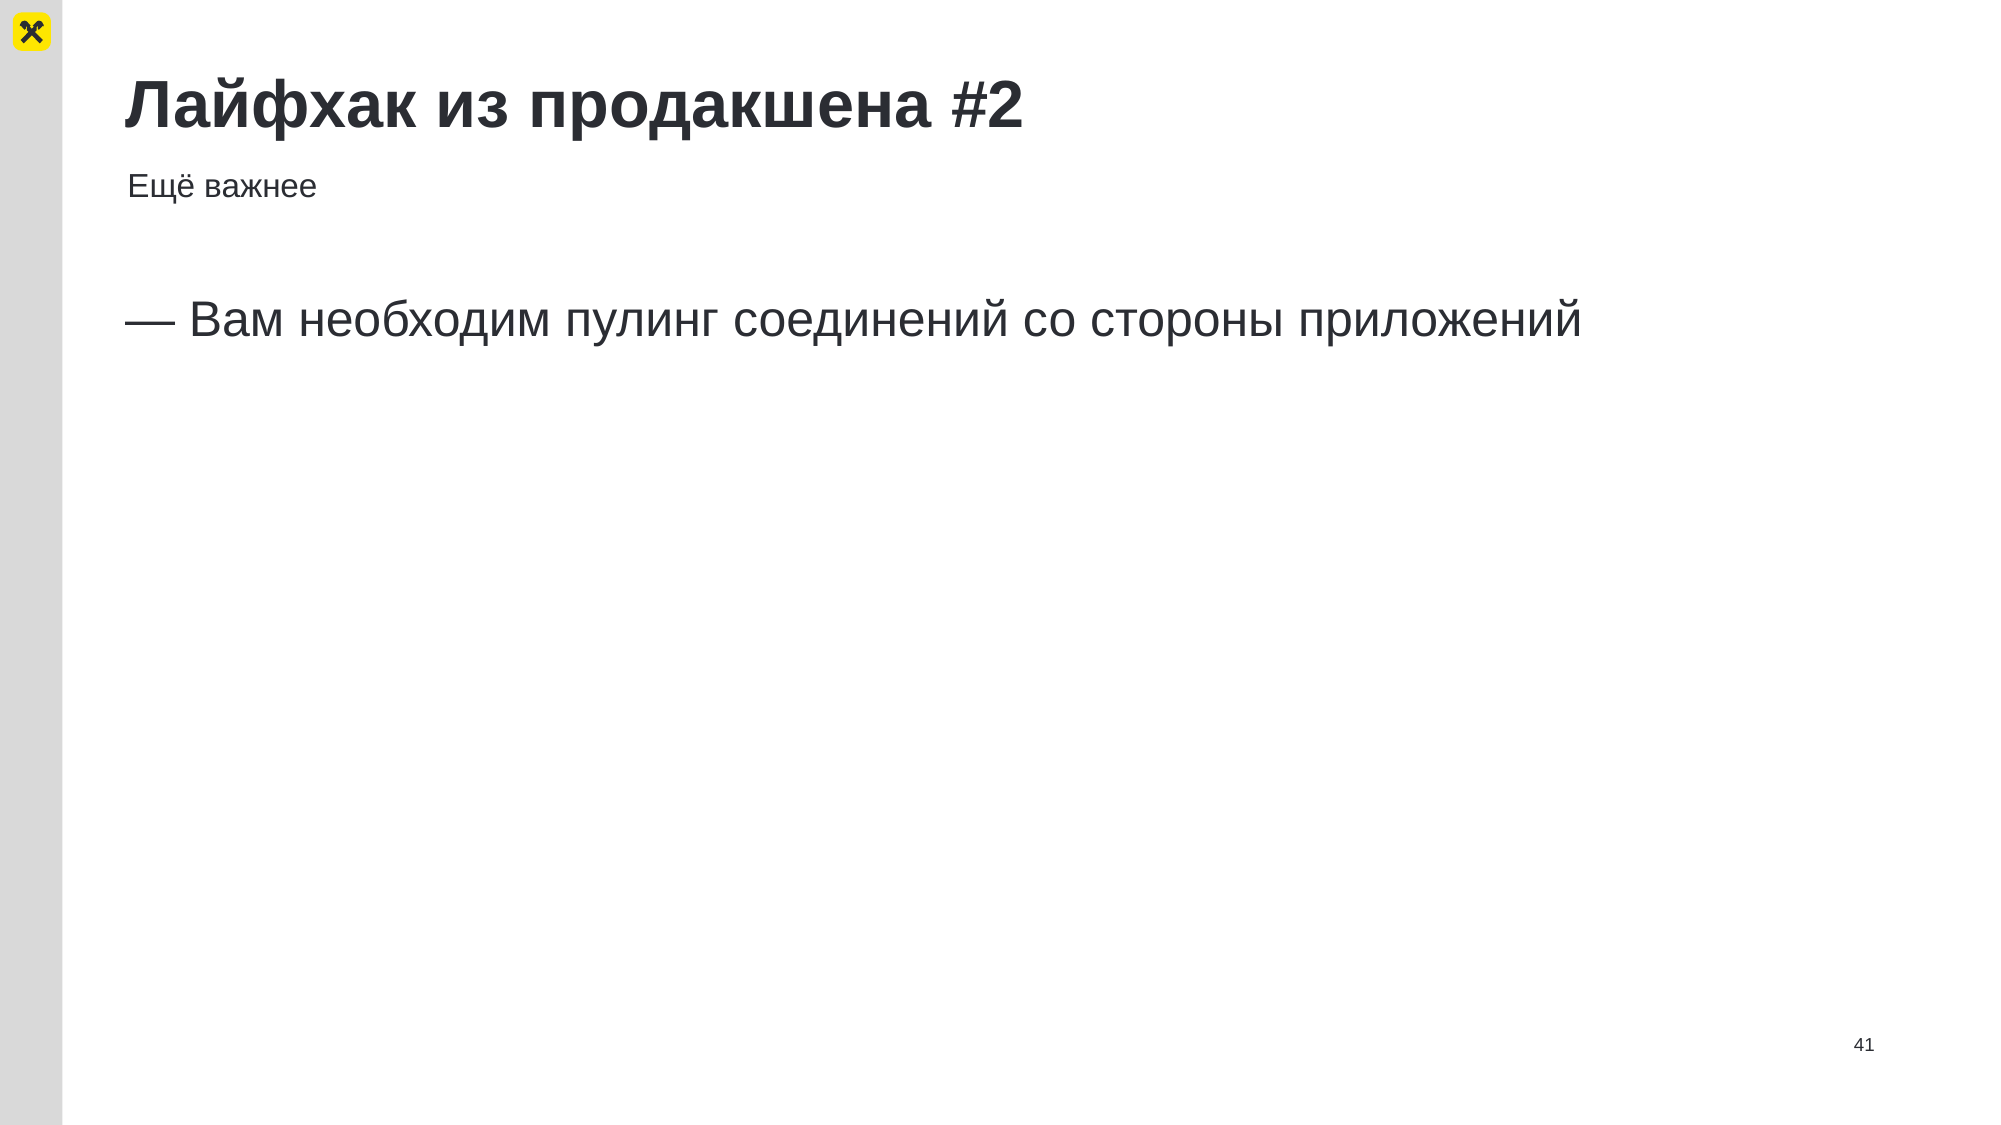

# Лайфхак из продакшена #2
Ещё важнее
— Вам необходим пулинг соединений со стороны приложений
41